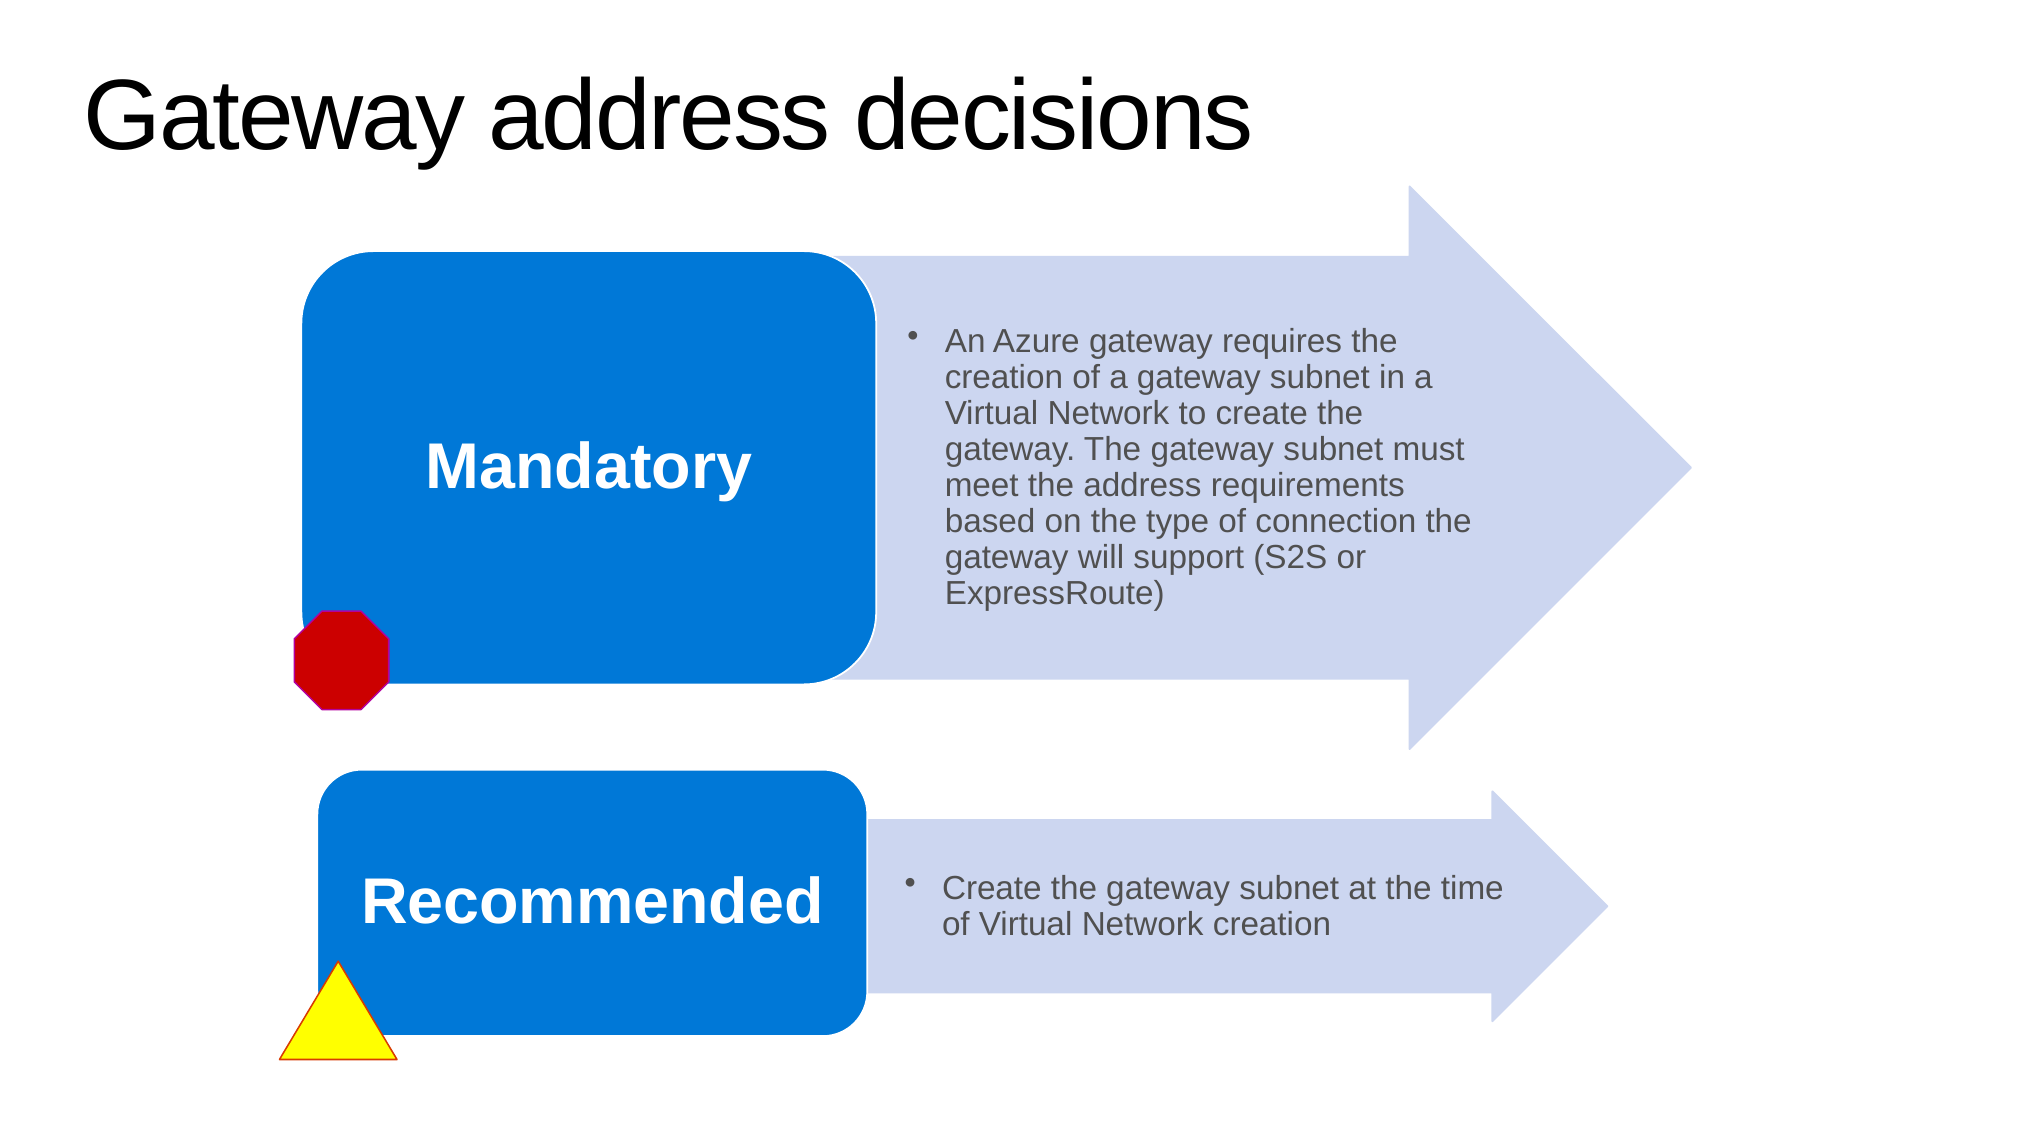

# Gateway address decisions
An Azure gateway requires the creation of a gateway subnet in a Virtual Network to create the gateway. The gateway subnet must meet the address requirements based on the type of connection the gateway will support (S2S or ExpressRoute)
Mandatory

Recommended
Create the gateway subnet at the time of Virtual Network creation